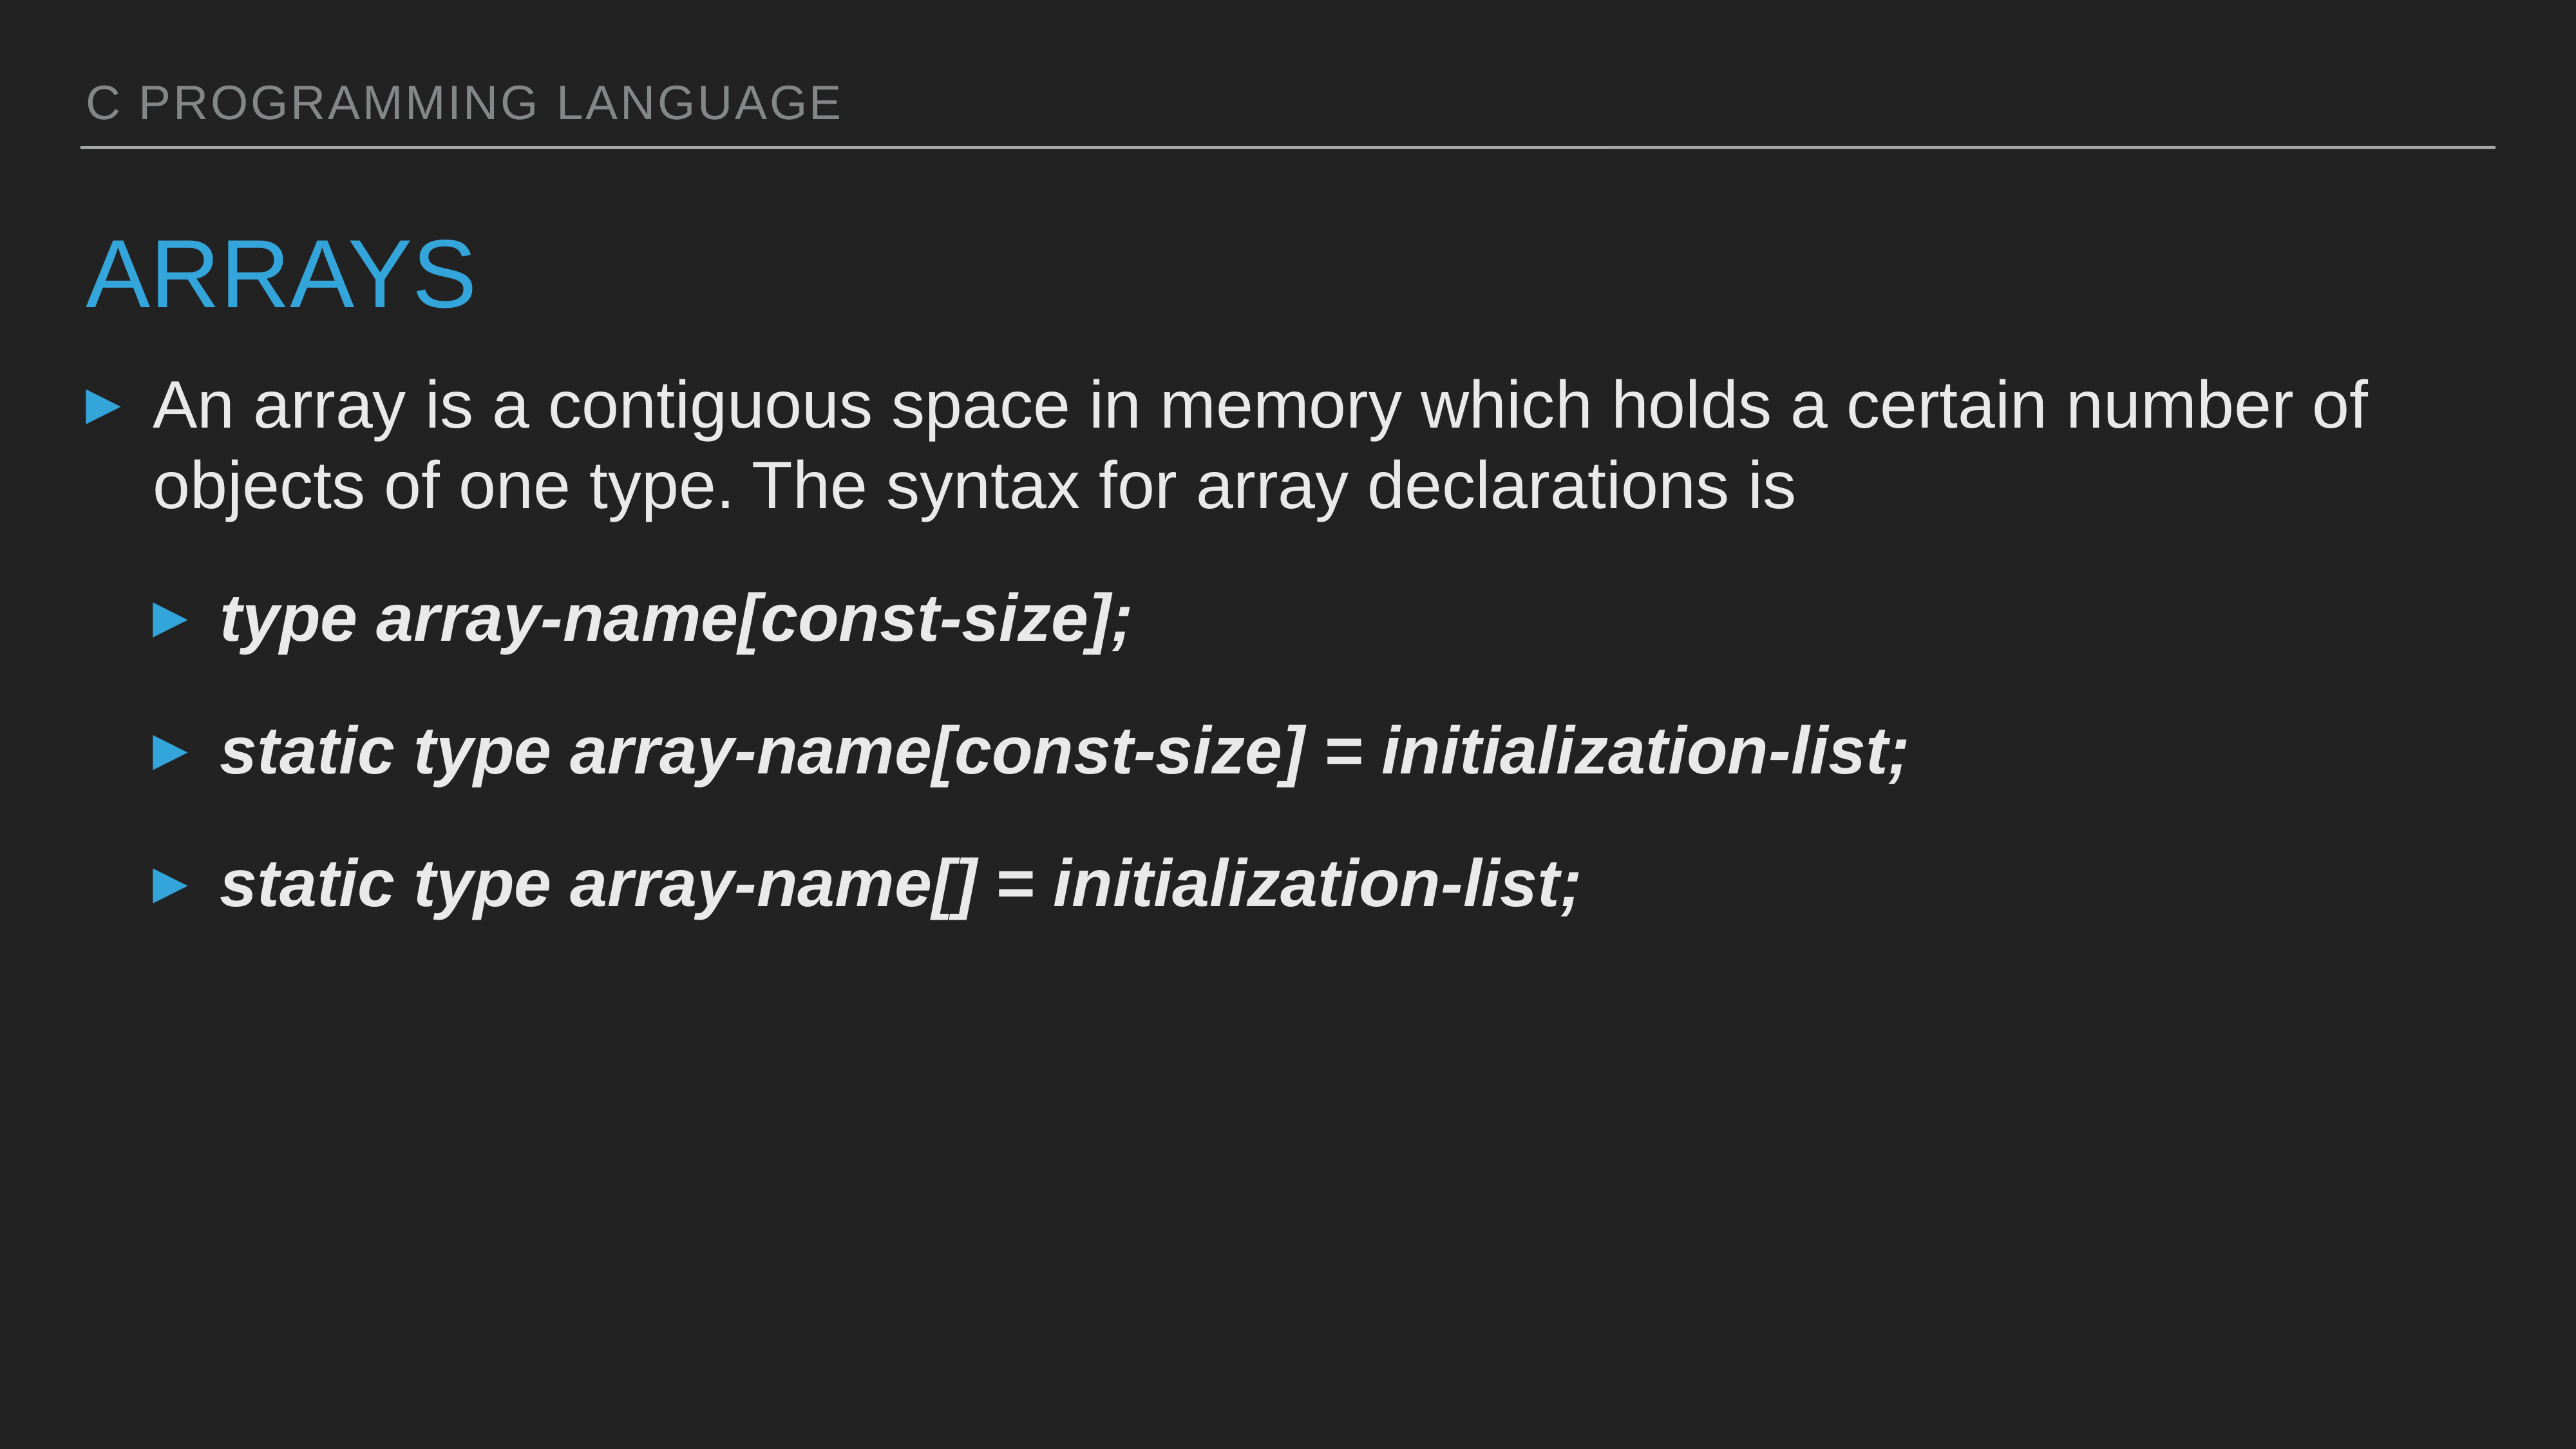

C programming language
# Arrays
An array is a contiguous space in memory which holds a certain number of objects of one type. The syntax for array declarations is
type array-name[const-size];
static type array-name[const-size] = initialization-list;
static type array-name[] = initialization-list;